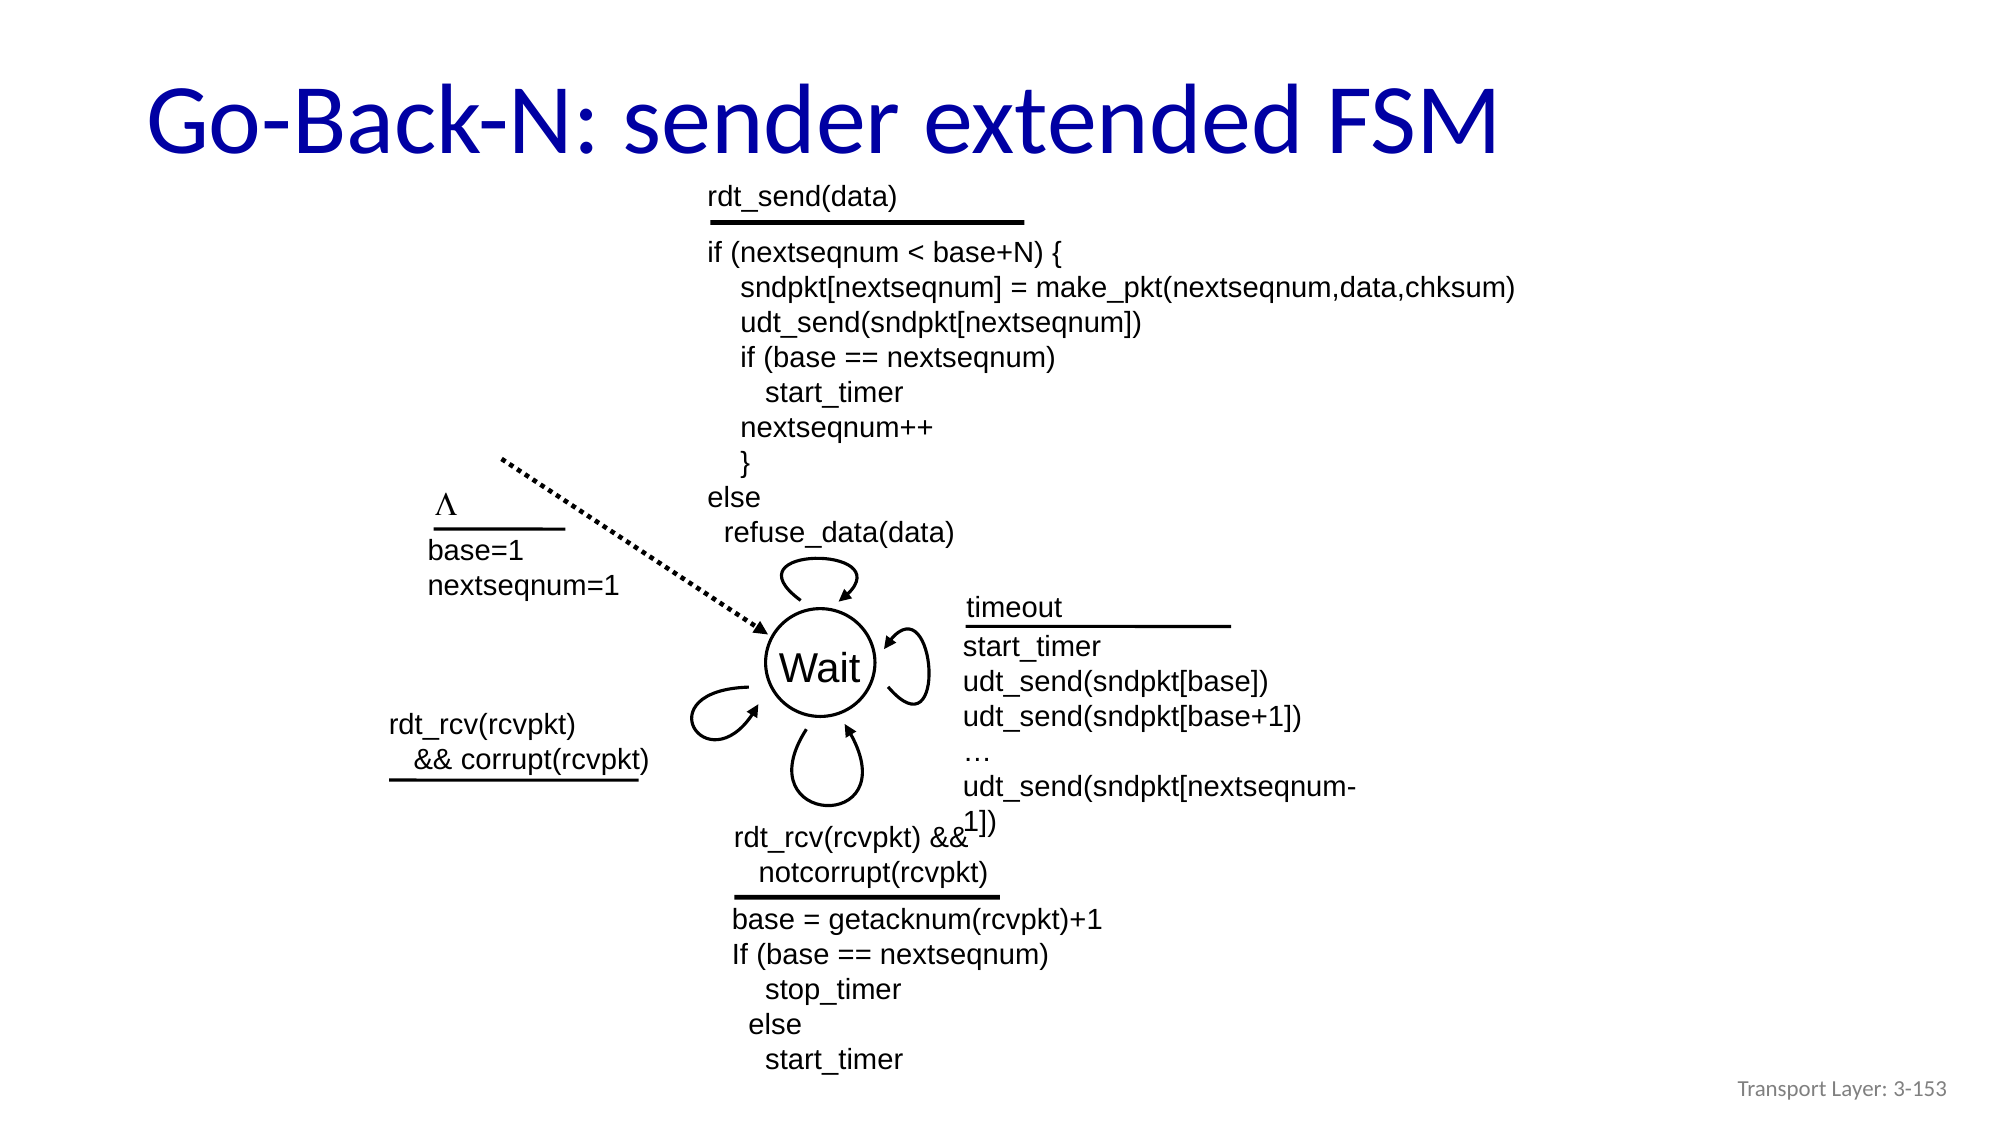

# Go-Back-N: sender extended FSM
rdt_send(data)

if (nextseqnum < base+N) {
    sndpkt[nextseqnum] = make_pkt(nextseqnum,data,chksum)
    udt_send(sndpkt[nextseqnum])
    if (base == nextseqnum)
       start_timer
    nextseqnum++
    }
else
  refuse_data(data)

Λ
base=1
nextseqnum=1

timeout

start_timer
udt_send(sndpkt[base])
udt_send(sndpkt[base+1])
…
udt_send(sndpkt[nextseqnum-1])

Wait

rdt_rcv(rcvpkt)
   && corrupt(rcvpkt)

rdt_rcv(rcvpkt) &&
   notcorrupt(rcvpkt)

base = getacknum(rcvpkt)+1
If (base == nextseqnum)
    stop_timer
  else
    start_timer

Transport Layer: 3-153